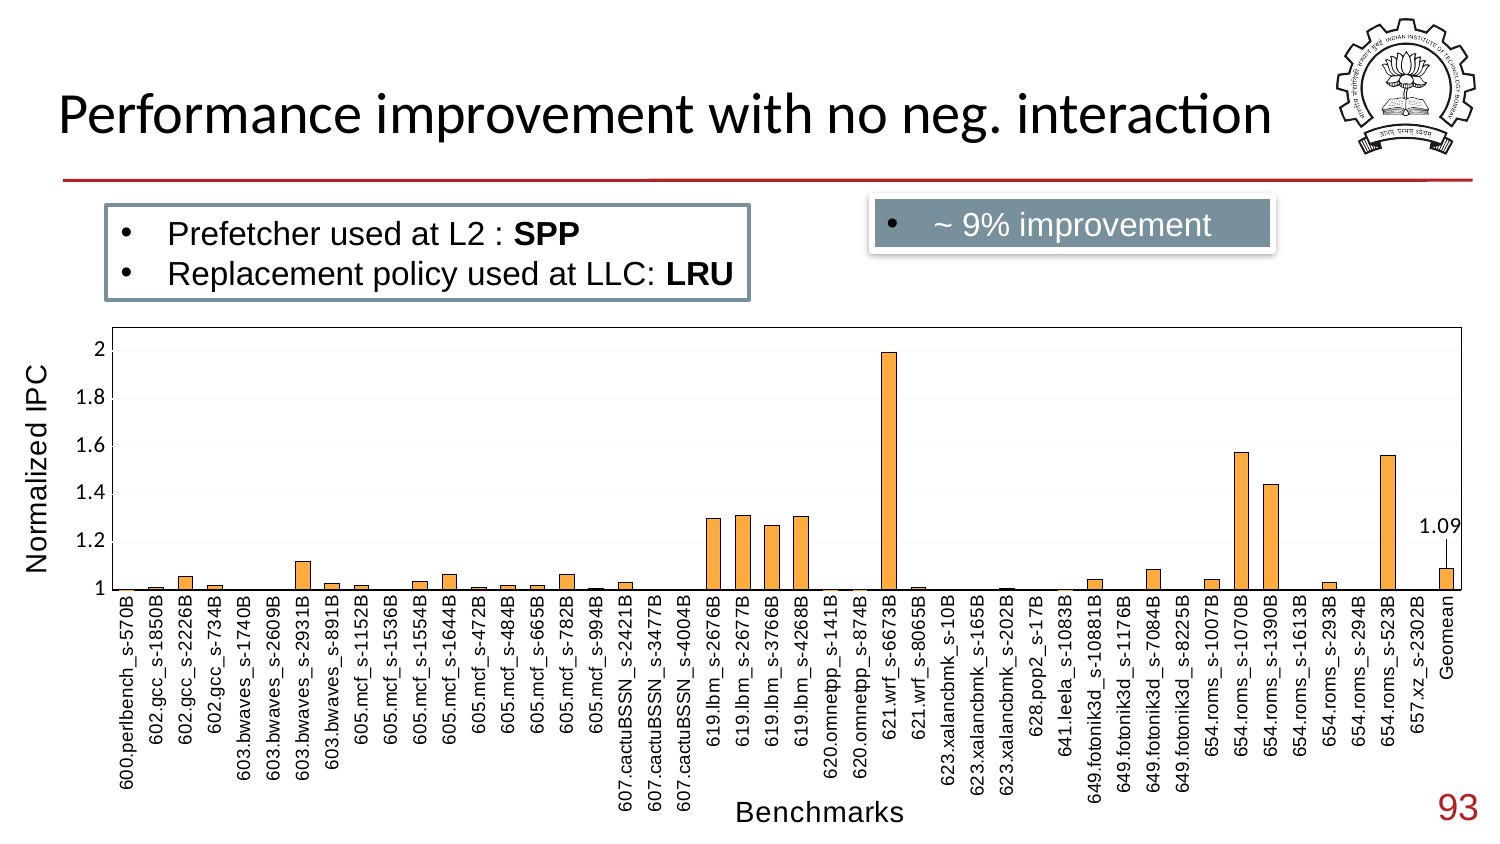

# Performance improvement with no neg. interaction
~ 9% improvement
Prefetcher used at L2 : SPP
Replacement policy used at LLC: LRU

### Chart

| Category | Speedup |
|---|---|
| 600.perlbench_s-570B | 1.0000552449568054 |
| 602.gcc_s-1850B | 1.0100454957759097 |
| 602.gcc_s-2226B | 1.0546269403933666 |
| 602.gcc_s-734B | 1.016331062505806 |
| 603.bwaves_s-1740B | 1.0 |
| 603.bwaves_s-2609B | 1.0 |
| 603.bwaves_s-2931B | 1.1161449644415575 |
| 603.bwaves_s-891B | 1.027800308444671 |
| 605.mcf_s-1152B | 1.018918069902245 |
| 605.mcf_s-1536B | 1.0 |
| 605.mcf_s-1554B | 1.0347972670682568 |
| 605.mcf_s-1644B | 1.0648094345967076 |
| 605.mcf_s-472B | 1.0101343005237244 |
| 605.mcf_s-484B | 1.0194433042583677 |
| 605.mcf_s-665B | 1.0167427200926458 |
| 605.mcf_s-782B | 1.0656008723561523 |
| 605.mcf_s-994B | 1.0047447652214343 |
| 607.cactuBSSN_s-2421B | 1.0289100995152627 |
| 607.cactuBSSN_s-3477B | 1.0 |
| 607.cactuBSSN_s-4004B | 1.0 |
| 619.lbm_s-2676B | 1.2986265362249585 |
| 619.lbm_s-2677B | 1.3116519853875923 |
| 619.lbm_s-3766B | 1.2696463471545882 |
| 619.lbm_s-4268B | 1.3079604451966886 |
| 620.omnetpp_s-141B | 1.0001599020220806 |
| 620.omnetpp_s-874B | 1.0003050852025293 |
| 621.wrf_s-6673B | 1.9939263169275963 |
| 621.wrf_s-8065B | 1.0079630764471443 |
| 623.xalancbmk_s-10B | 1.0011403577947144 |
| 623.xalancbmk_s-165B | 1.0 |
| 623.xalancbmk_s-202B | 1.0073441755702628 |
| 628.pop2_s-17B | 1.0 |
| 641.leela_s-1083B | 1.0000004116690895 |
| 649.fotonik3d_s-10881B | 1.0419172955071743 |
| 649.fotonik3d_s-1176B | 1.0 |
| 649.fotonik3d_s-7084B | 1.0842766100262207 |
| 649.fotonik3d_s-8225B | 1.0 |
| 654.roms_s-1007B | 1.0437425182363174 |
| 654.roms_s-1070B | 1.5735562938130576 |
| 654.roms_s-1390B | 1.4412478082054916 |
| 654.roms_s-1613B | 1.0 |
| 654.roms_s-293B | 1.0284490490524392 |
| 654.roms_s-294B | 1.0 |
| 654.roms_s-523B | 1.561966438665981 |
| 657.xz_s-2302B | 1.0 |
| Geomean | 1.09 |
93